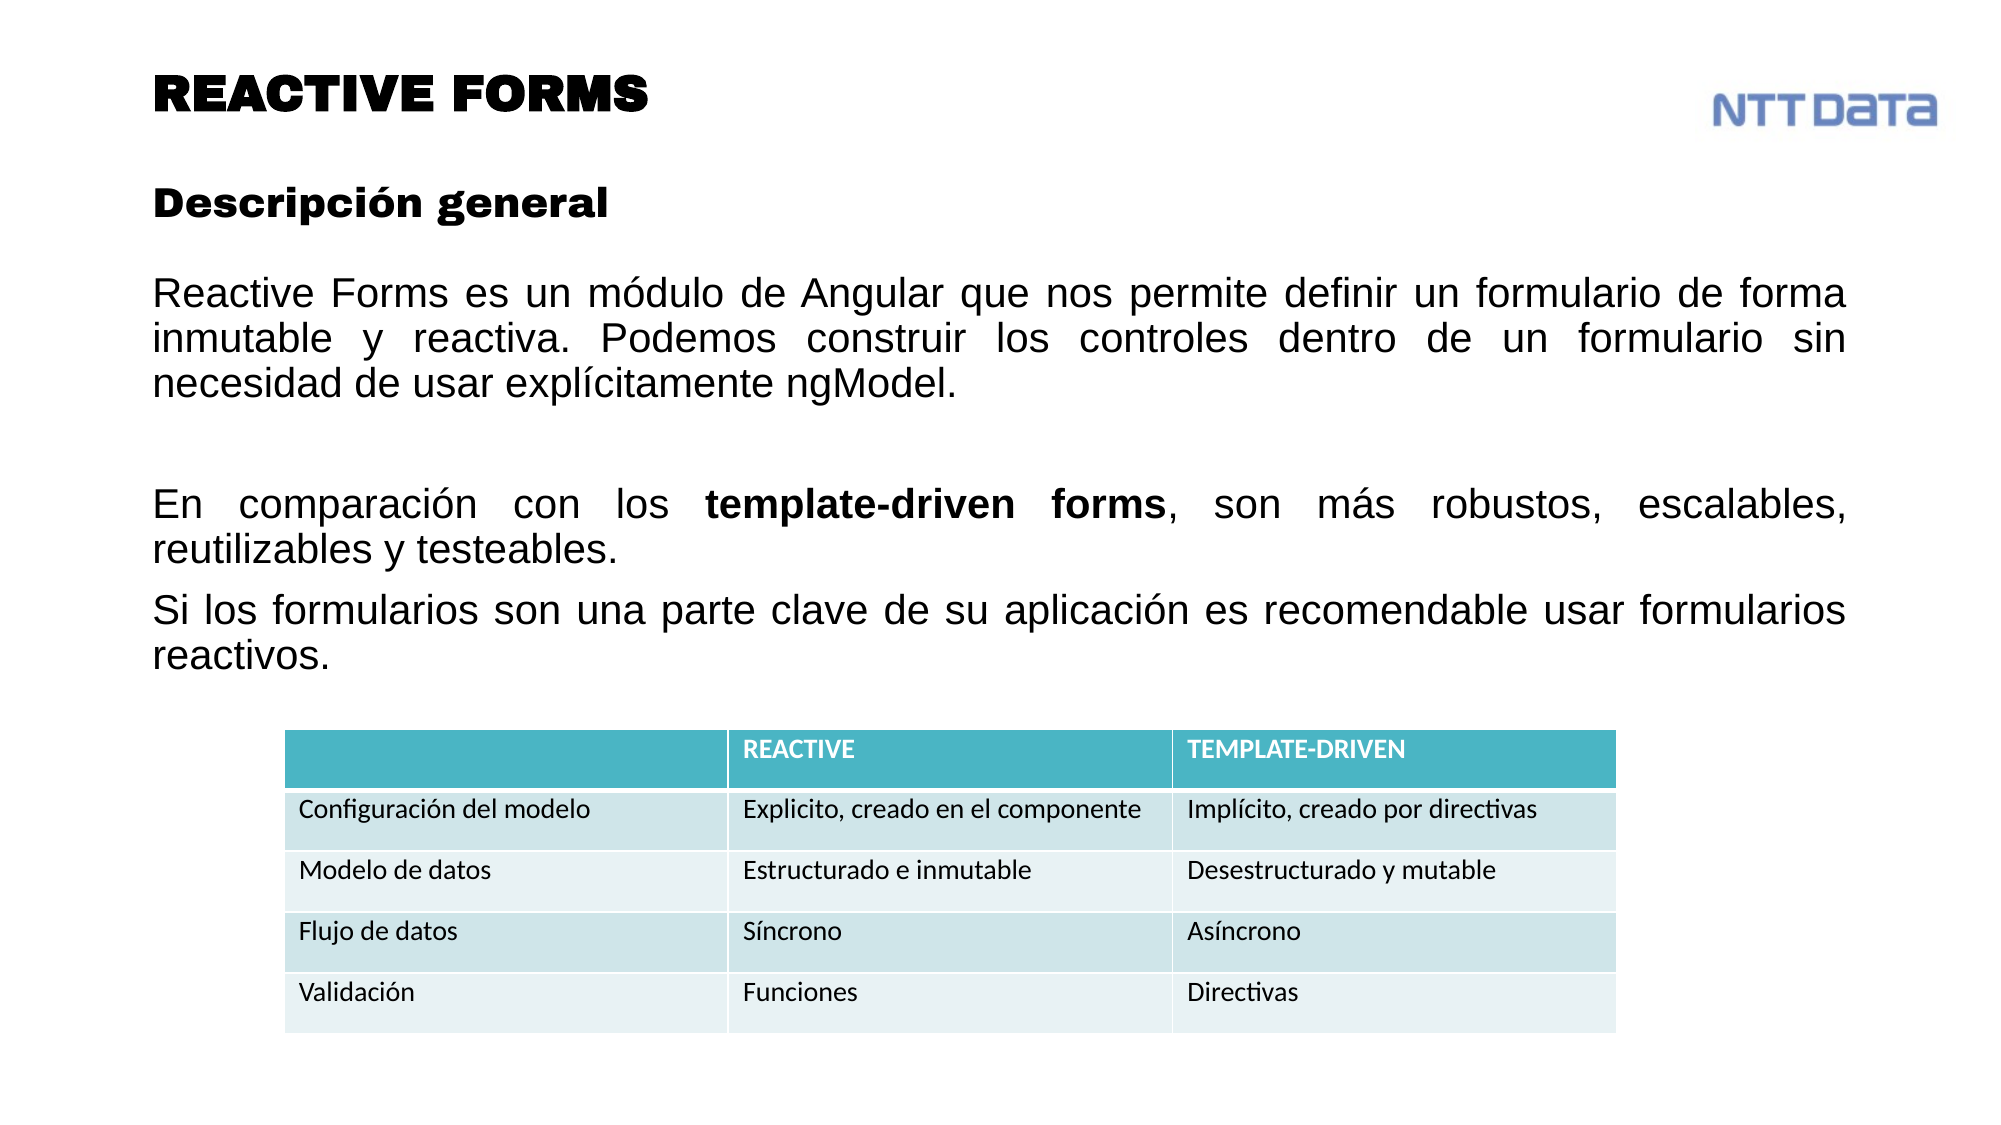

# REACTIVE FORMS
Descripción general
Reactive Forms es un módulo de Angular que nos permite definir un formulario de forma inmutable y reactiva. Podemos construir los controles dentro de un formulario sin necesidad de usar explícitamente ngModel.

En comparación con los template-driven forms, son más robustos, escalables, reutilizables y testeables.
Si los formularios son una parte clave de su aplicación es recomendable usar formularios reactivos.

|  | REACTIVE | TEMPLATE-DRIVEN |
| --- | --- | --- |
| Configuración del modelo | Explicito, creado en el componente | Implícito, creado por directivas |
| Modelo de datos | Estructurado e inmutable | Desestructurado y mutable |
| Flujo de datos | Síncrono | Asíncrono |
| Validación | Funciones | Directivas |